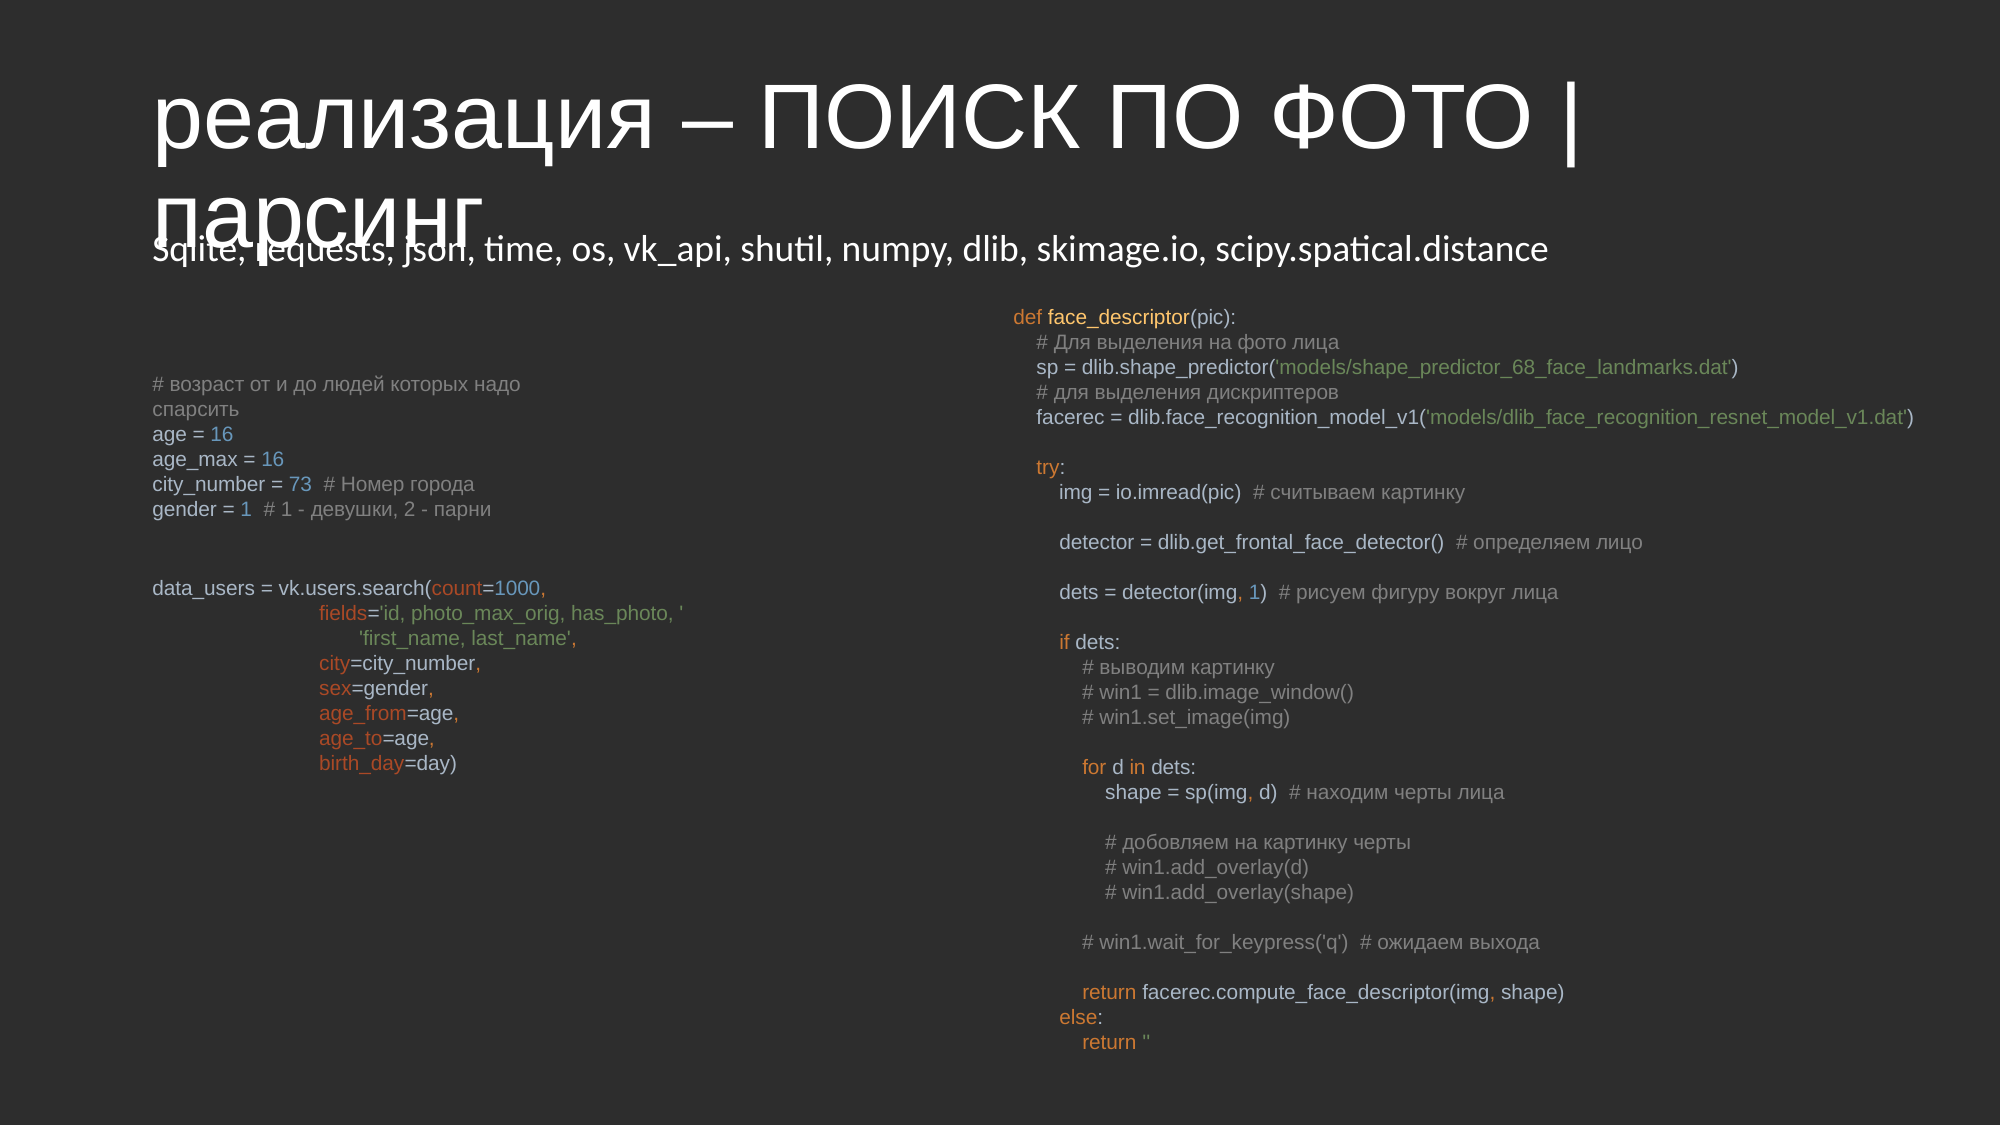

# реализация – ПОИСК ПО ФОТО | парсинг
Sqlite, requests, json, time, os, vk_api, shutil, numpy, dlib, skimage.io, scipy.spatical.distance
def face_descriptor(pic):
    # Для выделения на фото лица
    sp = dlib.shape_predictor('models/shape_predictor_68_face_landmarks.dat')
    # для выделения дискриптеров
    facerec = dlib.face_recognition_model_v1('models/dlib_face_recognition_resnet_model_v1.dat')
    try:
        img = io.imread(pic)  # считываем картинку
        detector = dlib.get_frontal_face_detector()  # определяем лицо
        dets = detector(img, 1)  # рисуем фигуру вокруг лица
        if dets:
            # выводим картинку
            # win1 = dlib.image_window()
            # win1.set_image(img)
            for d in dets:
                shape = sp(img, d)  # находим черты лица
                # добовляем на картинку черты
                # win1.add_overlay(d)
                # win1.add_overlay(shape)
            # win1.wait_for_keypress('q')  # ожидаем выхода
            return facerec.compute_face_descriptor(img, shape)
        else:
            return ''
# возраст от и до людей которых надо спарсить age = 16 age_max = 16 city_number = 73  # Номер города gender = 1  # 1 - девушки, 2 - парни
data_users = vk.users.search(count=1000,
                             fields='id, photo_max_orig, has_photo, '
                                    'first_name, last_name',
                             city=city_number,
                             sex=gender,
                             age_from=age,
                             age_to=age,
                             birth_day=day)